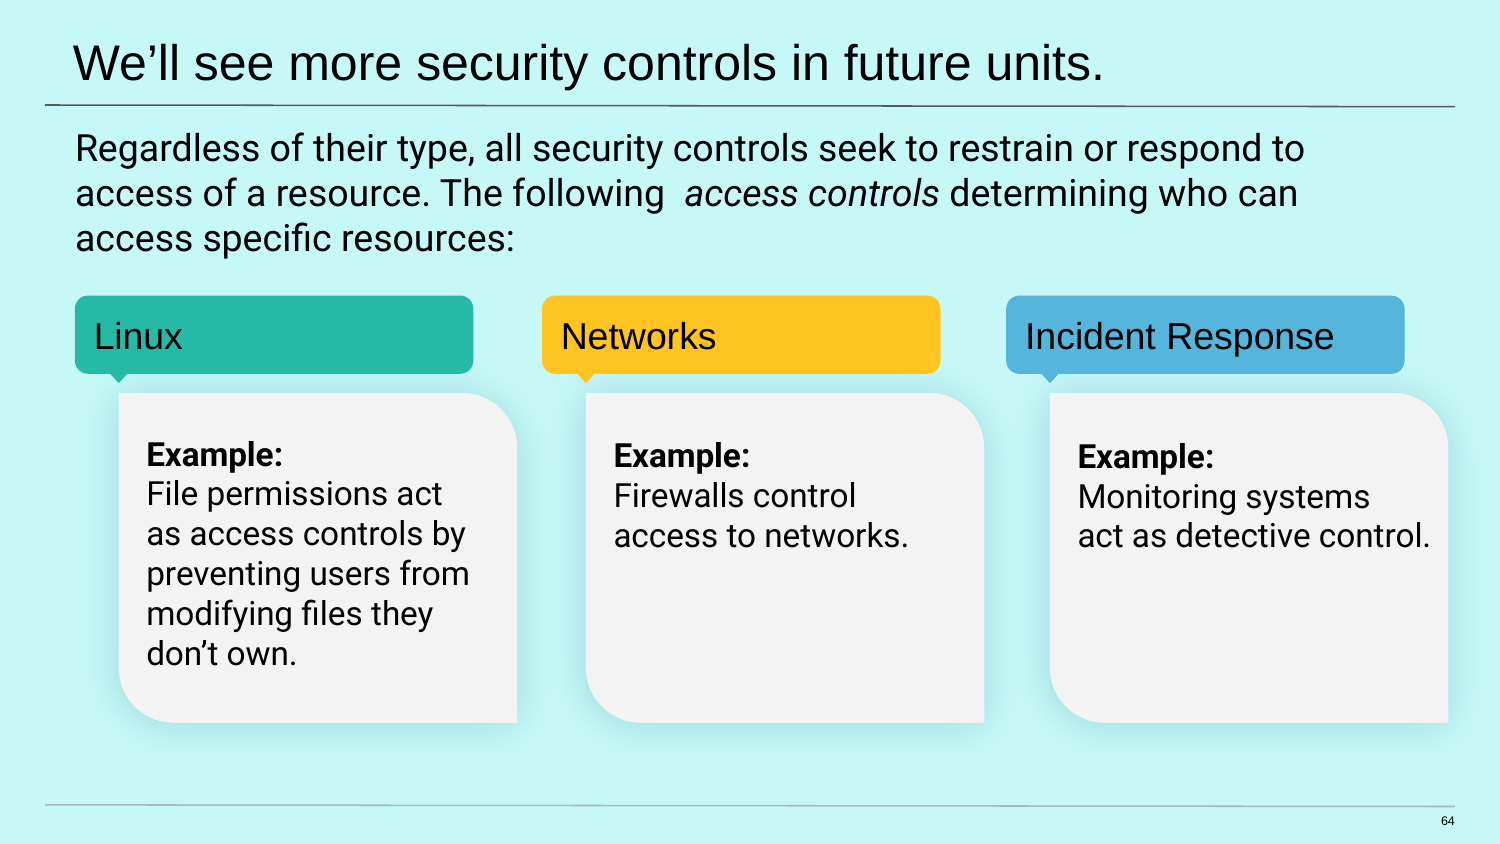

# We’ll see more security controls in future units.
Regardless of their type, all security controls seek to restrain or respond to access of a resource. The following  access controls determining who can access specific resources:
Linux
Networks
Incident Response

Example:
Monitoring systems
act as detective control.

Example:
Firewalls control
access to networks.

Example:
File permissions act as access controls by preventing users from modifying files they don’t own.

64